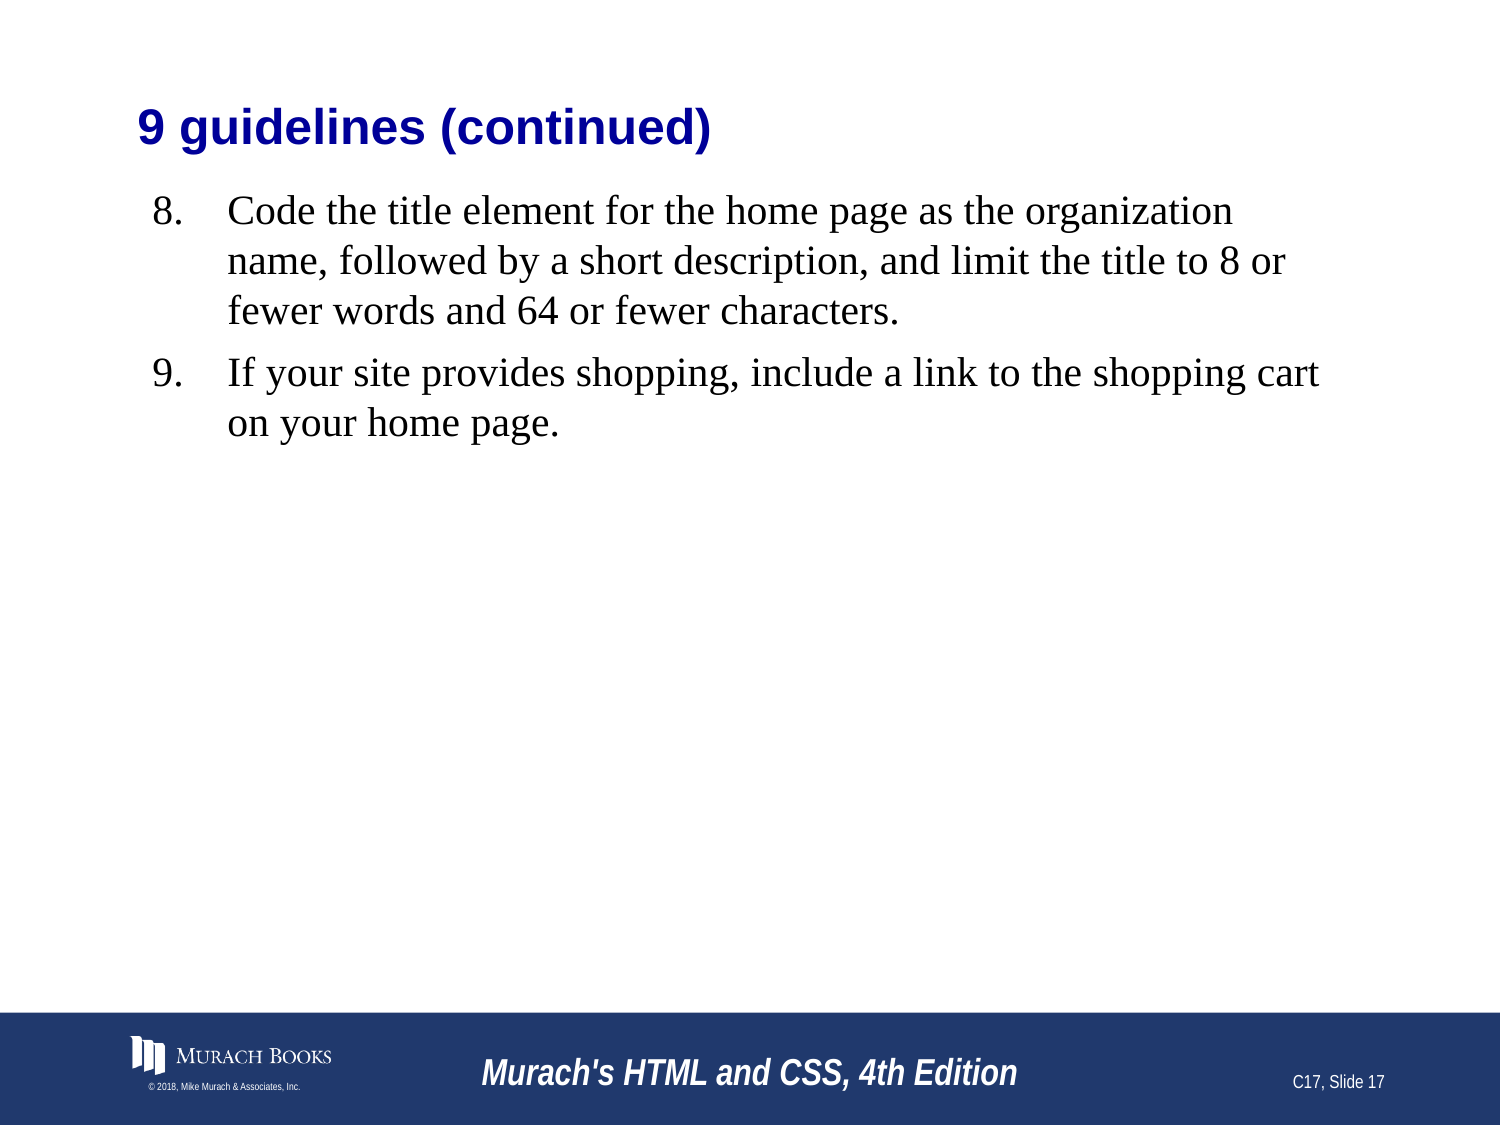

# 9 guidelines (continued)
Code the title element for the home page as the organization name, followed by a short description, and limit the title to 8 or fewer words and 64 or fewer characters.
If your site provides shopping, include a link to the shopping cart on your home page.

© 2018, Mike Murach & Associates, Inc.
Murach's HTML and CSS, 4th Edition

C17, Slide 17